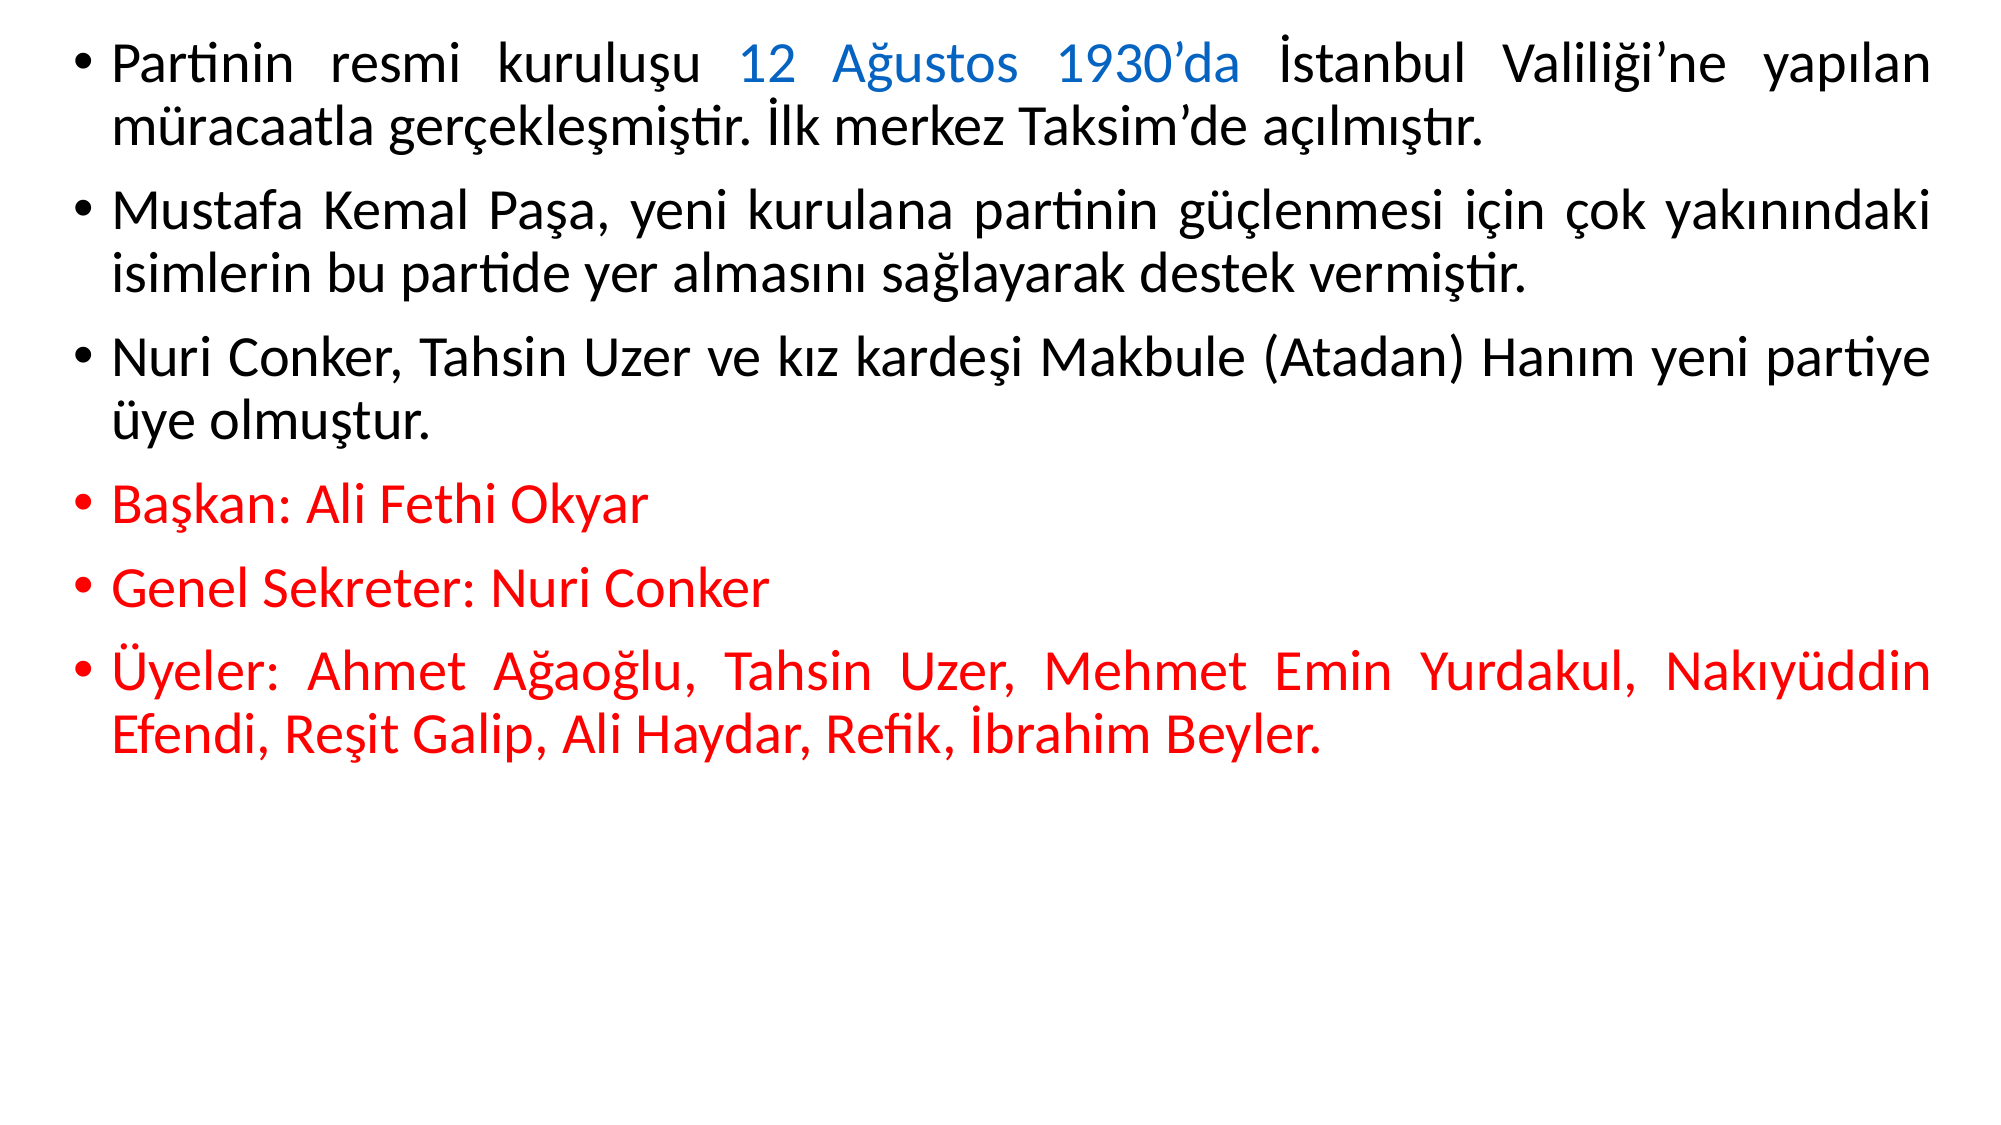

Partinin resmi kuruluşu 12 Ağustos 1930’da İstanbul Valiliği’ne yapılan müracaatla gerçekleşmiştir. İlk merkez Taksim’de açılmıştır.
Mustafa Kemal Paşa, yeni kurulana partinin güçlenmesi için çok yakınındaki isimlerin bu partide yer almasını sağlayarak destek vermiştir.
Nuri Conker, Tahsin Uzer ve kız kardeşi Makbule (Atadan) Hanım yeni partiye üye olmuştur.
Başkan: Ali Fethi Okyar
Genel Sekreter: Nuri Conker
Üyeler: Ahmet Ağaoğlu, Tahsin Uzer, Mehmet Emin Yurdakul, Nakıyüddin Efendi, Reşit Galip, Ali Haydar, Refik, İbrahim Beyler.